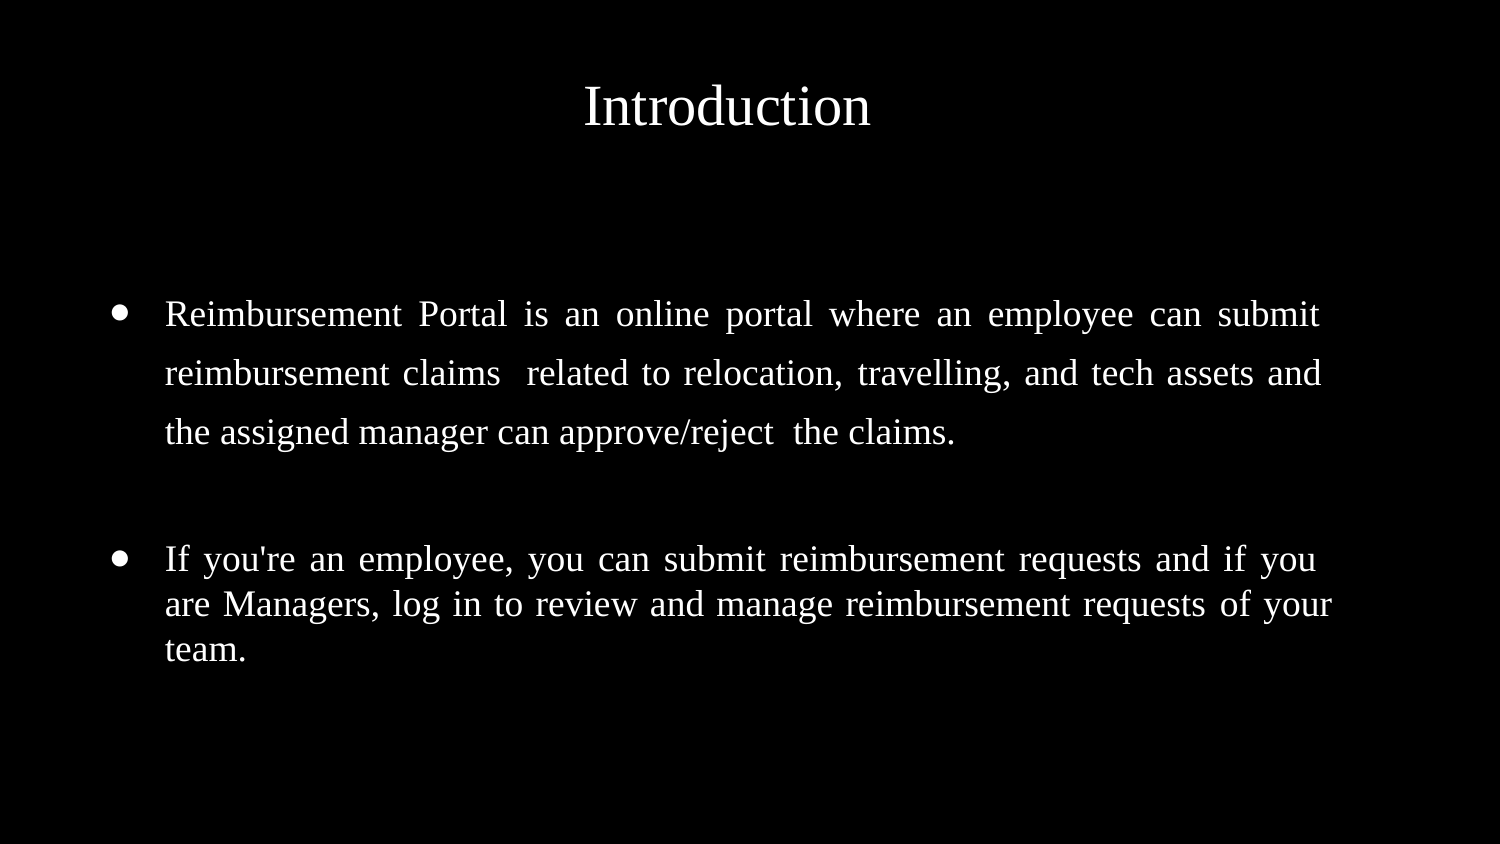

Introduction
Reimbursement Portal is an online portal where an employee can submit reimbursement claims  related to relocation, travelling, and tech assets and the assigned manager can approve/reject  the claims.

If you're an employee, you can submit reimbursement requests and if you  are Managers, log in to review and manage reimbursement requests of your team.